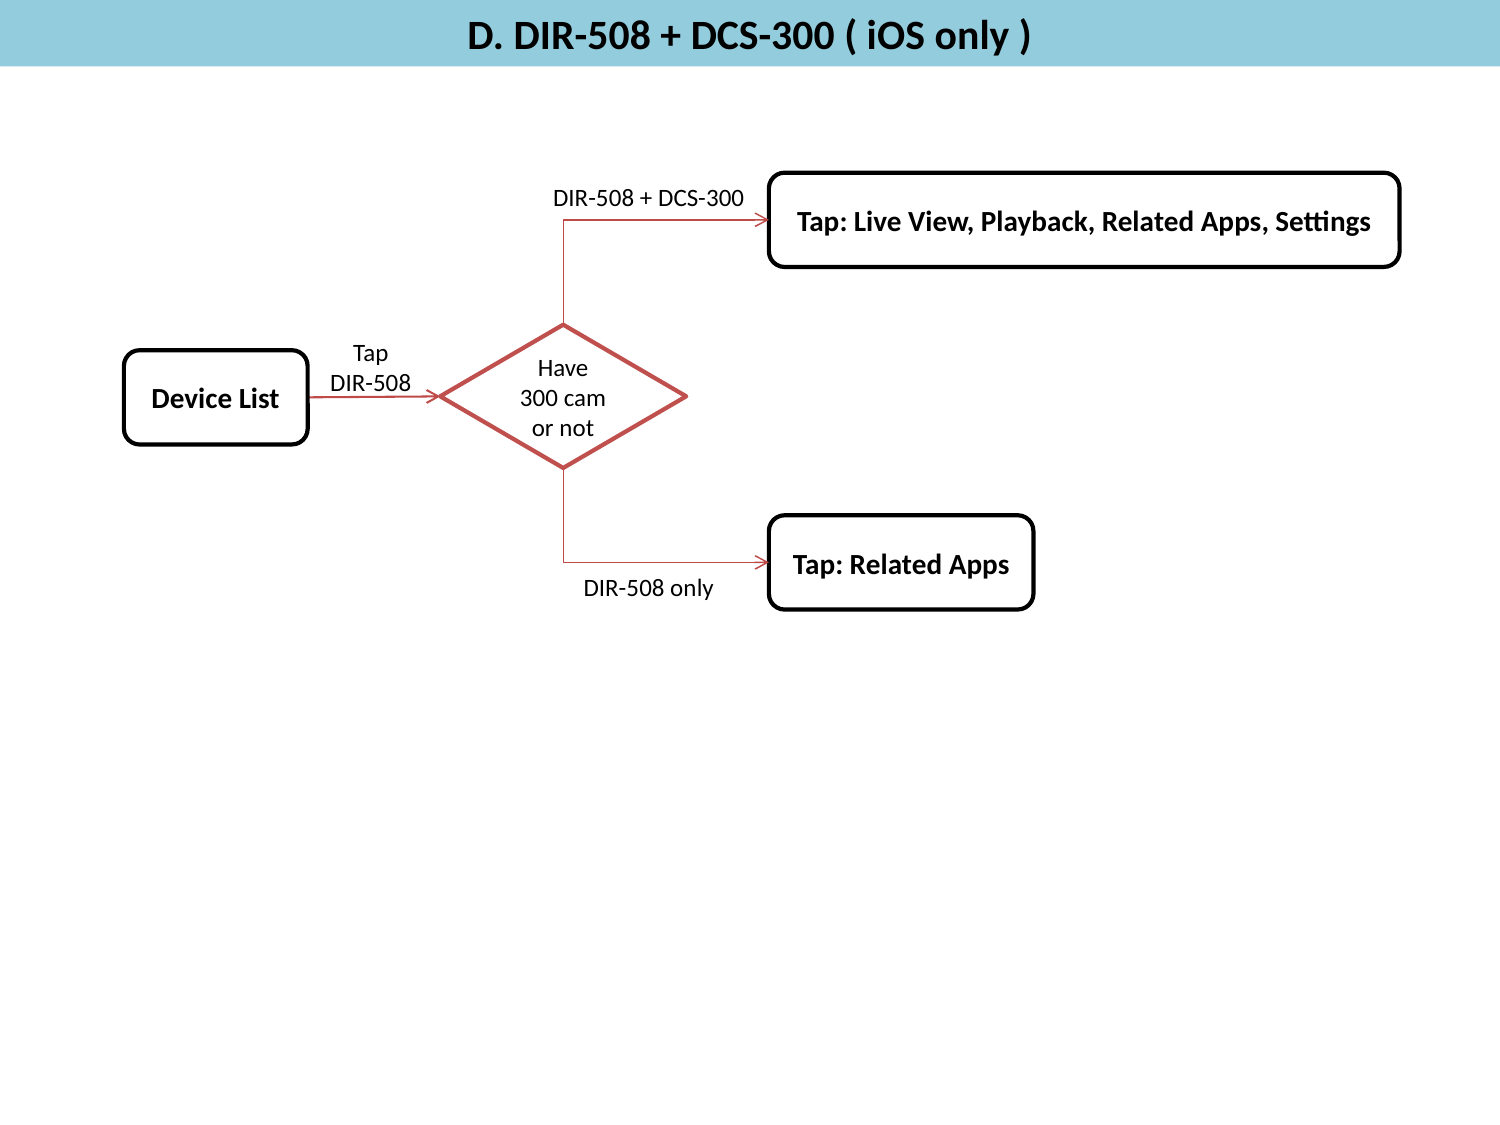

# D. DIR-508 + DCS-300 ( iOS only )
Tap: Live View, Playback, Related Apps, Settings
DIR-508 + DCS-300
Have 300 cam or not
Tap
DIR-508
Device List
Tap: Related Apps
DIR-508 only